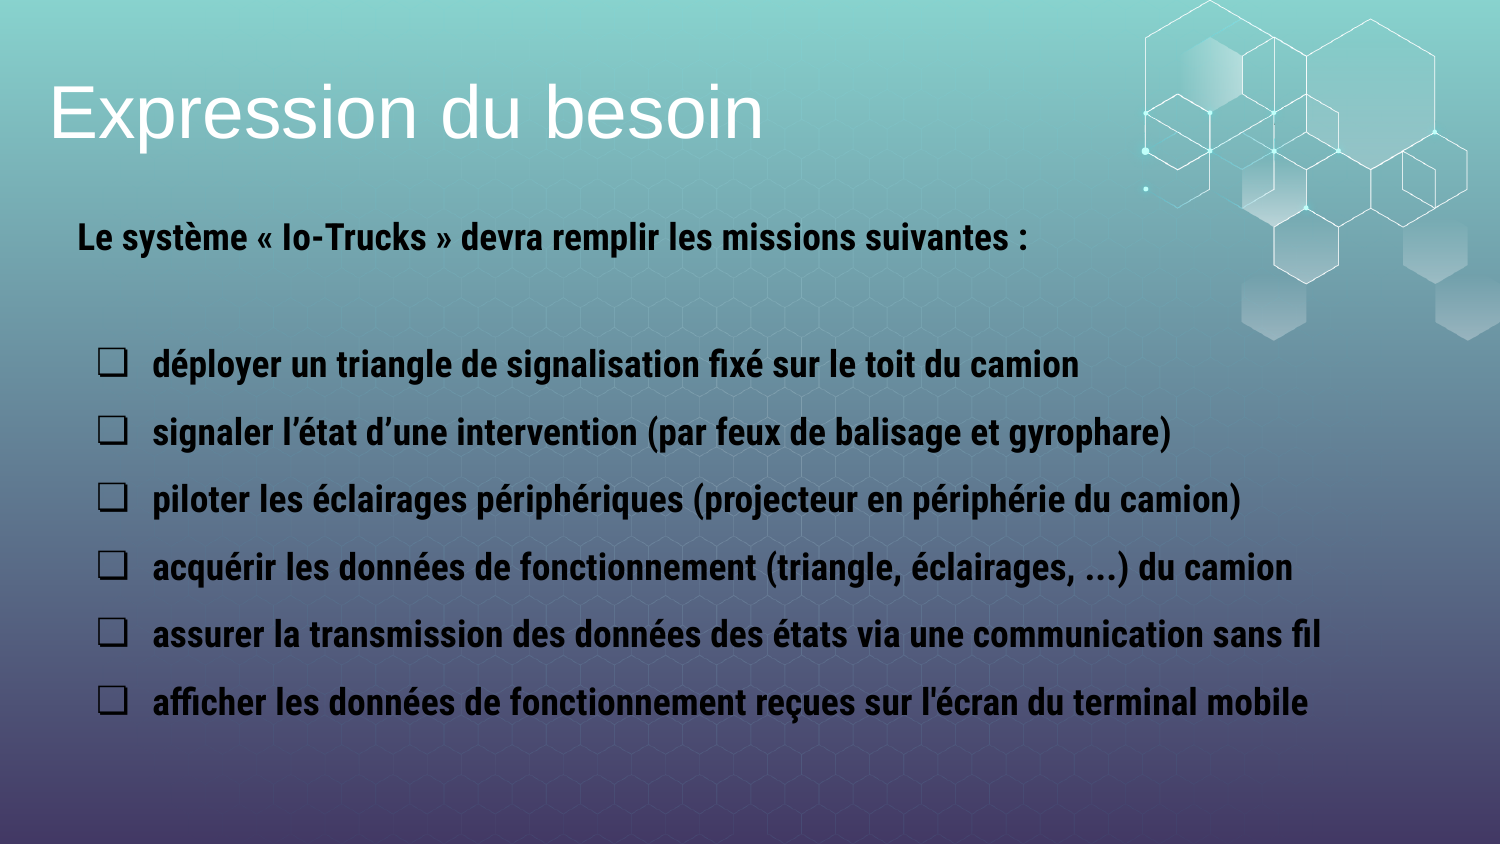

# Expression du besoin
Le système « Io-Trucks » devra remplir les missions suivantes :

déployer un triangle de signalisation fixé sur le toit du camion
signaler l’état d’une intervention (par feux de balisage et gyrophare)
piloter les éclairages périphériques (projecteur en périphérie du camion)
acquérir les données de fonctionnement (triangle, éclairages, ...) du camion
assurer la transmission des données des états via une communication sans fil
afficher les données de fonctionnement reçues sur l'écran du terminal mobile